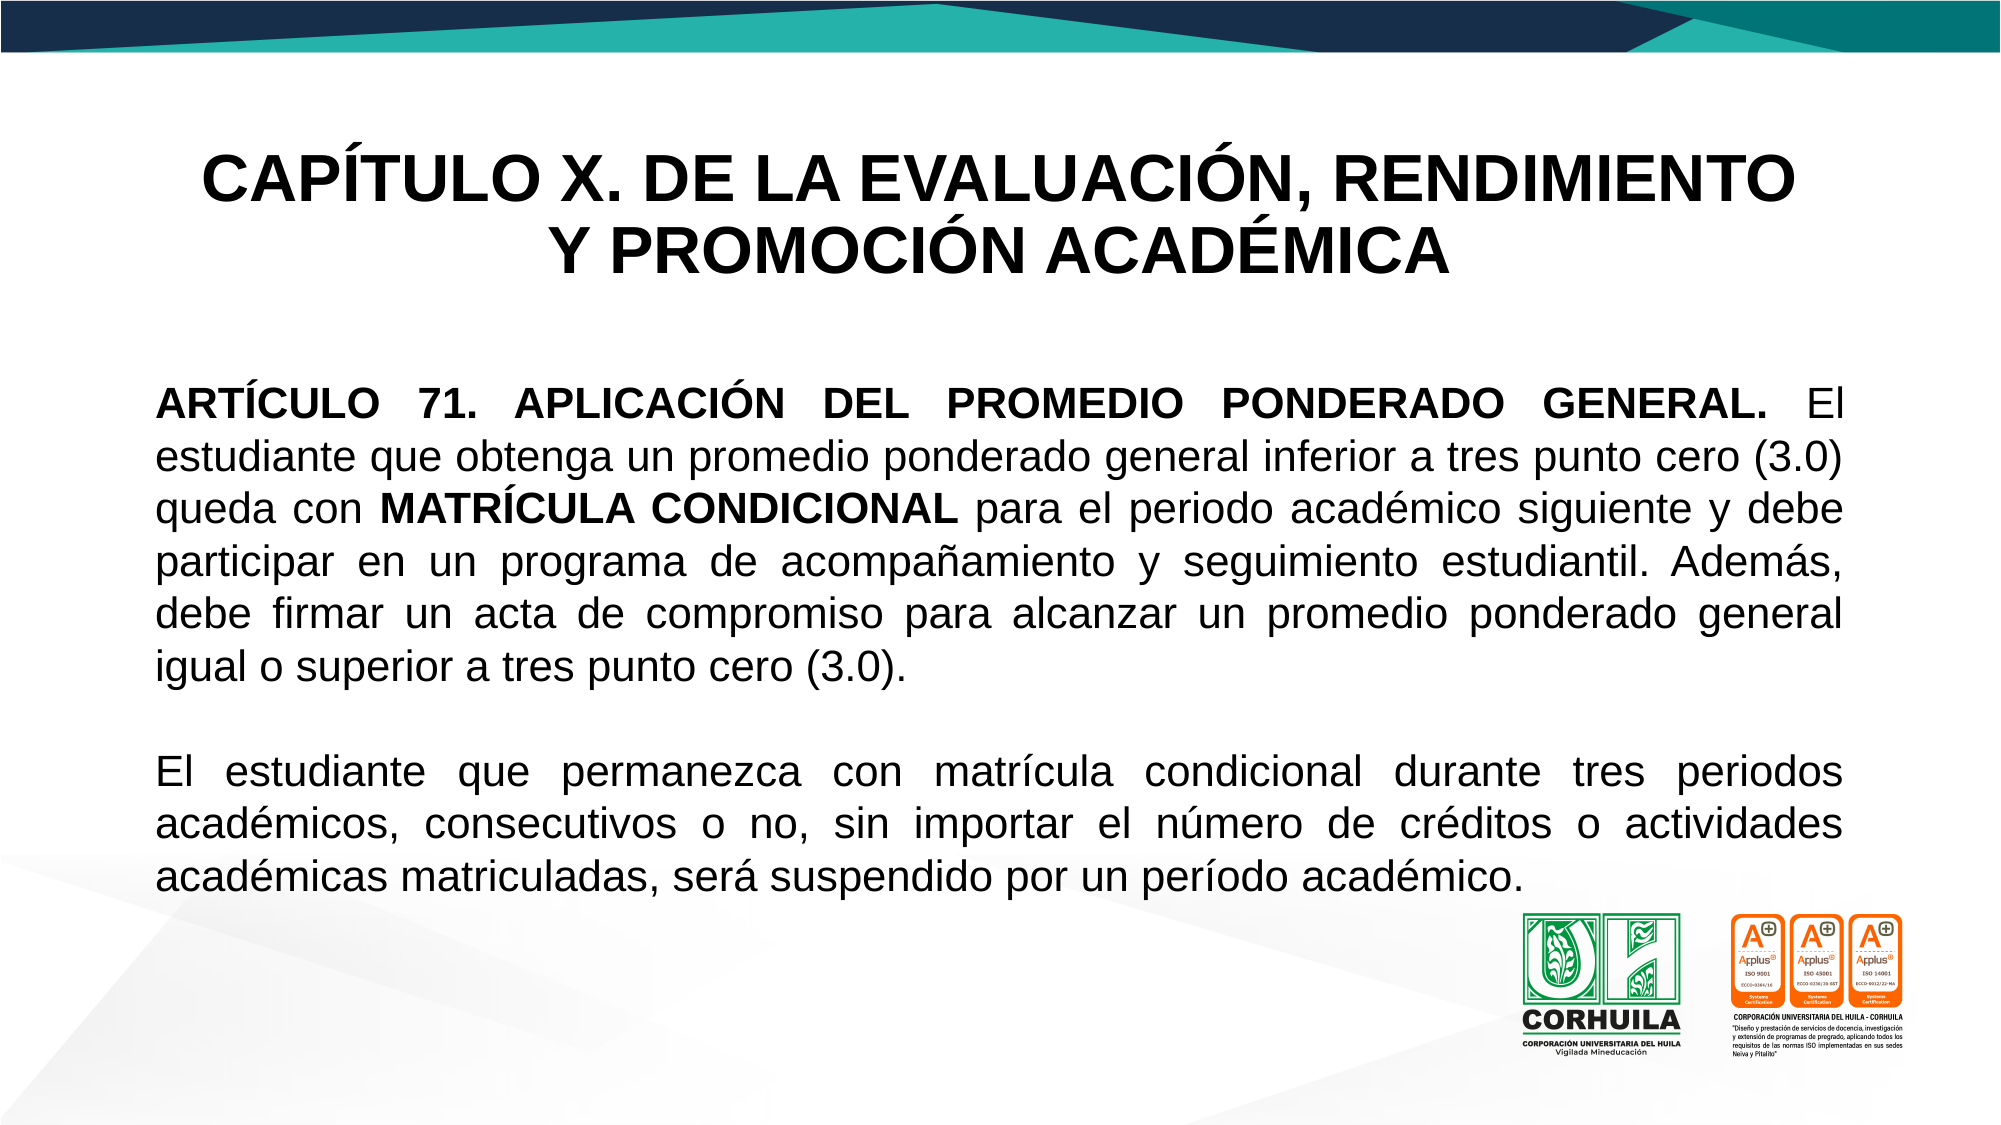

CAPÍTULO X. DE LA EVALUACIÓN, RENDIMIENTO Y PROMOCIÓN ACADÉMICA
ARTÍCULO 71. APLICACIÓN DEL PROMEDIO PONDERADO GENERAL. El estudiante que obtenga un promedio ponderado general inferior a tres punto cero (3.0) queda con MATRÍCULA CONDICIONAL para el periodo académico siguiente y debe participar en un programa de acompañamiento y seguimiento estudiantil. Además, debe firmar un acta de compromiso para alcanzar un promedio ponderado general igual o superior a tres punto cero (3.0).

El estudiante que permanezca con matrícula condicional durante tres periodos académicos, consecutivos o no, sin importar el número de créditos o actividades académicas matriculadas, será suspendido por un período académico.